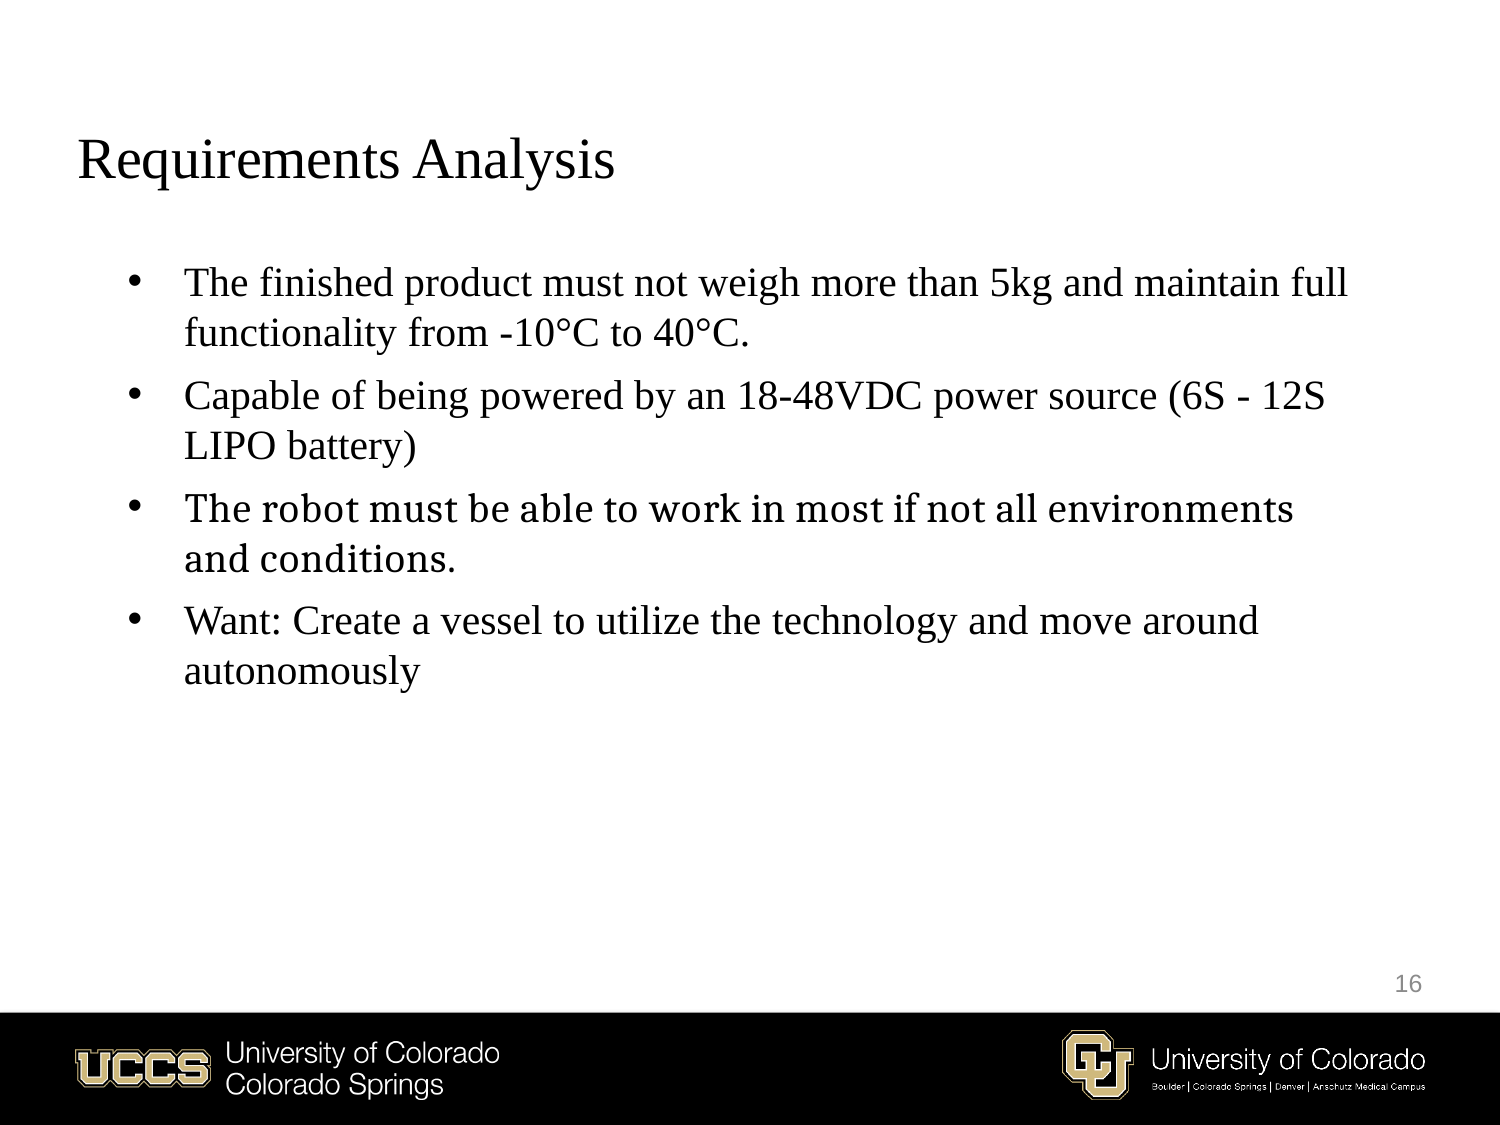

Requirements Analysis
The finished product must not weigh more than 5kg and maintain full functionality from -10°C to 40°C.
Capable of being powered by an 18-48VDC power source (6S - 12S LIPO battery)
The robot must be able to work in most if not all environments and conditions.
Want: Create a vessel to utilize the technology and move around autonomously

16